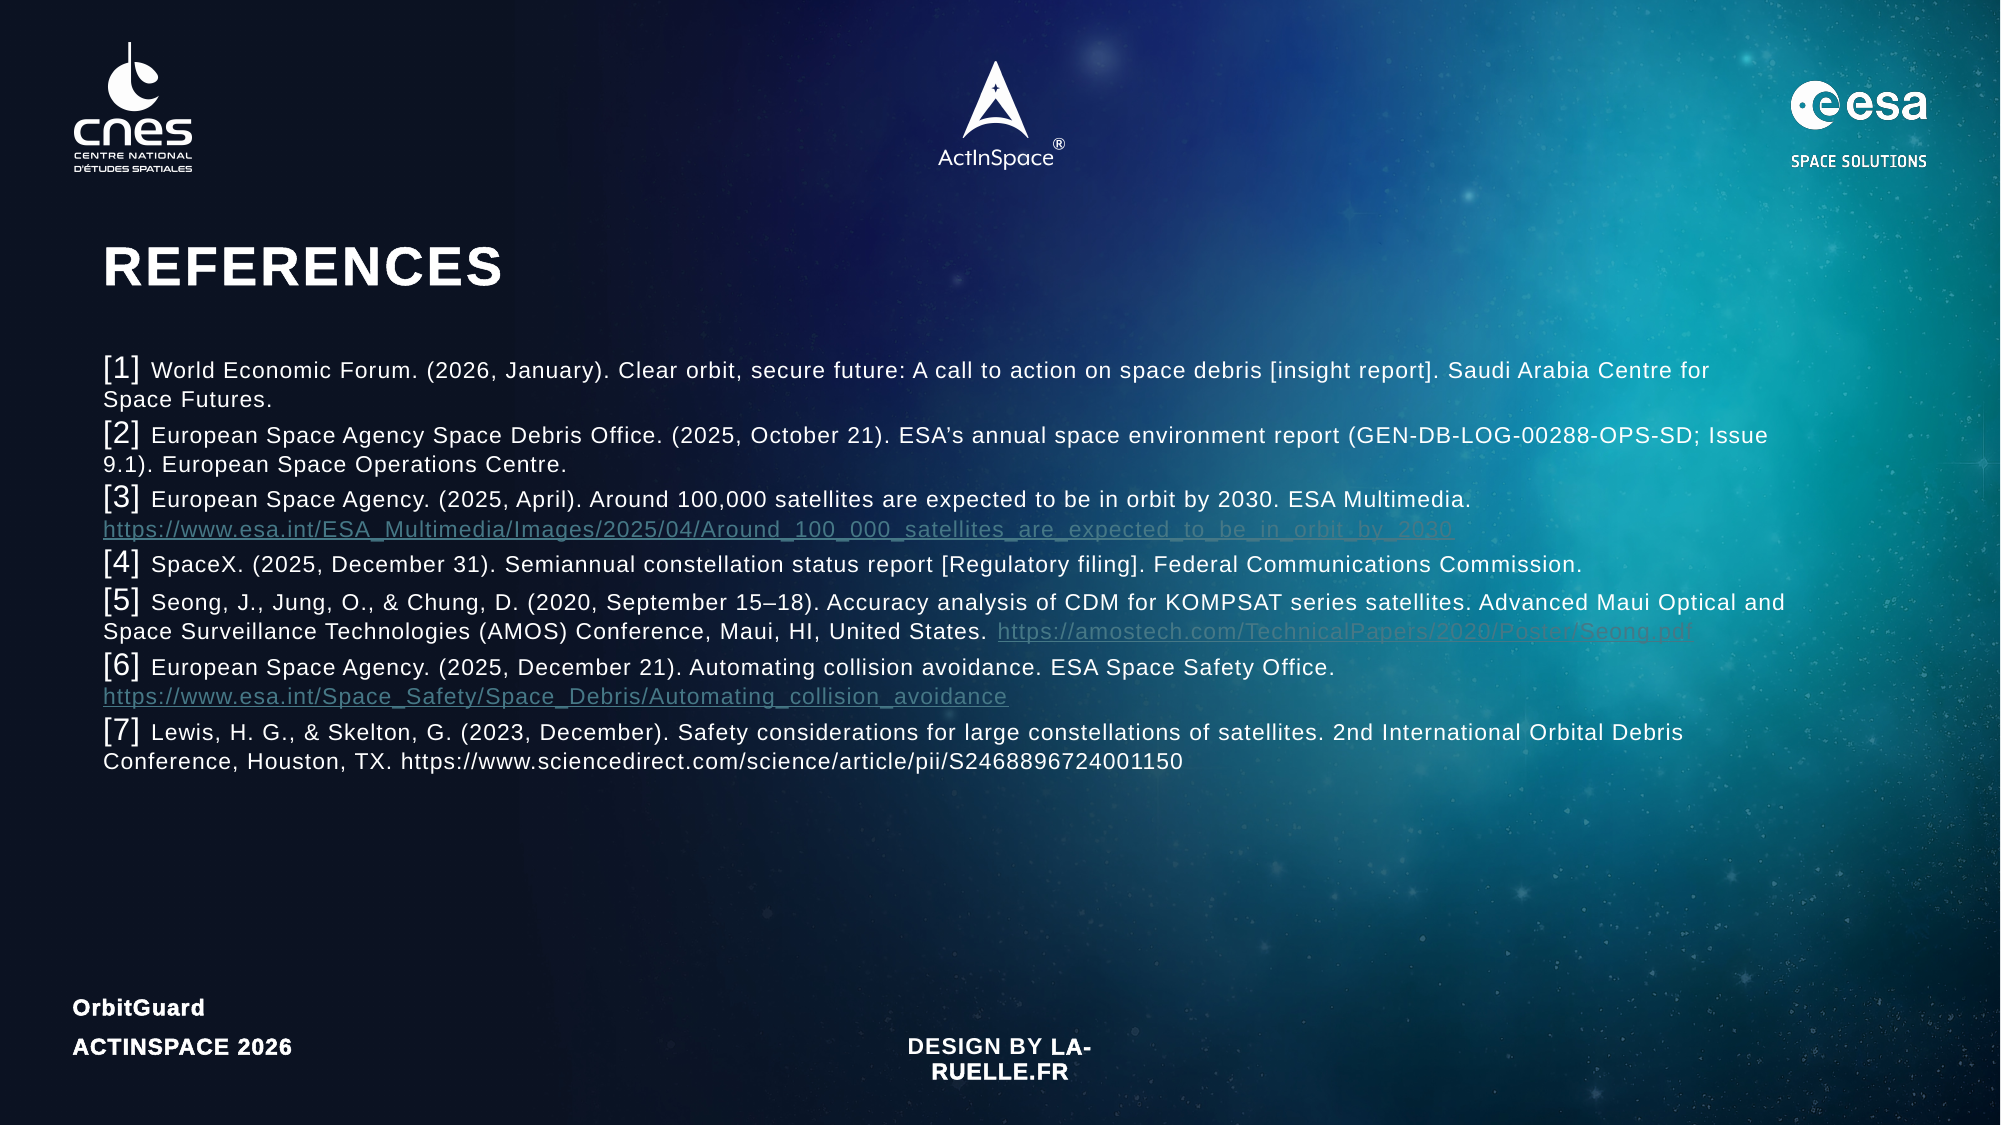

REFERENCES
[1] World Economic Forum. (2026, January). Clear orbit, secure future: A call to action on space debris [insight report]. Saudi Arabia Centre for Space Futures.
[2] European Space Agency Space Debris Office. (2025, October 21). ESA’s annual space environment report (GEN-DB-LOG-00288-OPS-SD; Issue 9.1). European Space Operations Centre.
[3] European Space Agency. (2025, April). Around 100,000 satellites are expected to be in orbit by 2030. ESA Multimedia. https://www.esa.int/ESA_Multimedia/Images/2025/04/Around_100_000_satellites_are_expected_to_be_in_orbit_by_2030
[4] SpaceX. (2025, December 31). Semiannual constellation status report [Regulatory filing]. Federal Communications Commission.
[5] Seong, J., Jung, O., & Chung, D. (2020, September 15–18). Accuracy analysis of CDM for KOMPSAT series satellites. Advanced Maui Optical and Space Surveillance Technologies (AMOS) Conference, Maui, HI, United States. https://amostech.com/TechnicalPapers/2020/Poster/Seong.pdf
[6] European Space Agency. (2025, December 21). Automating collision avoidance. ESA Space Safety Office. https://www.esa.int/Space_Safety/Space_Debris/Automating_collision_avoidance
[7] Lewis, H. G., & Skelton, G. (2023, December). Safety considerations for large constellations of satellites. 2nd International Orbital Debris Conference, Houston, TX. https://www.sciencedirect.com/science/article/pii/S2468896724001150